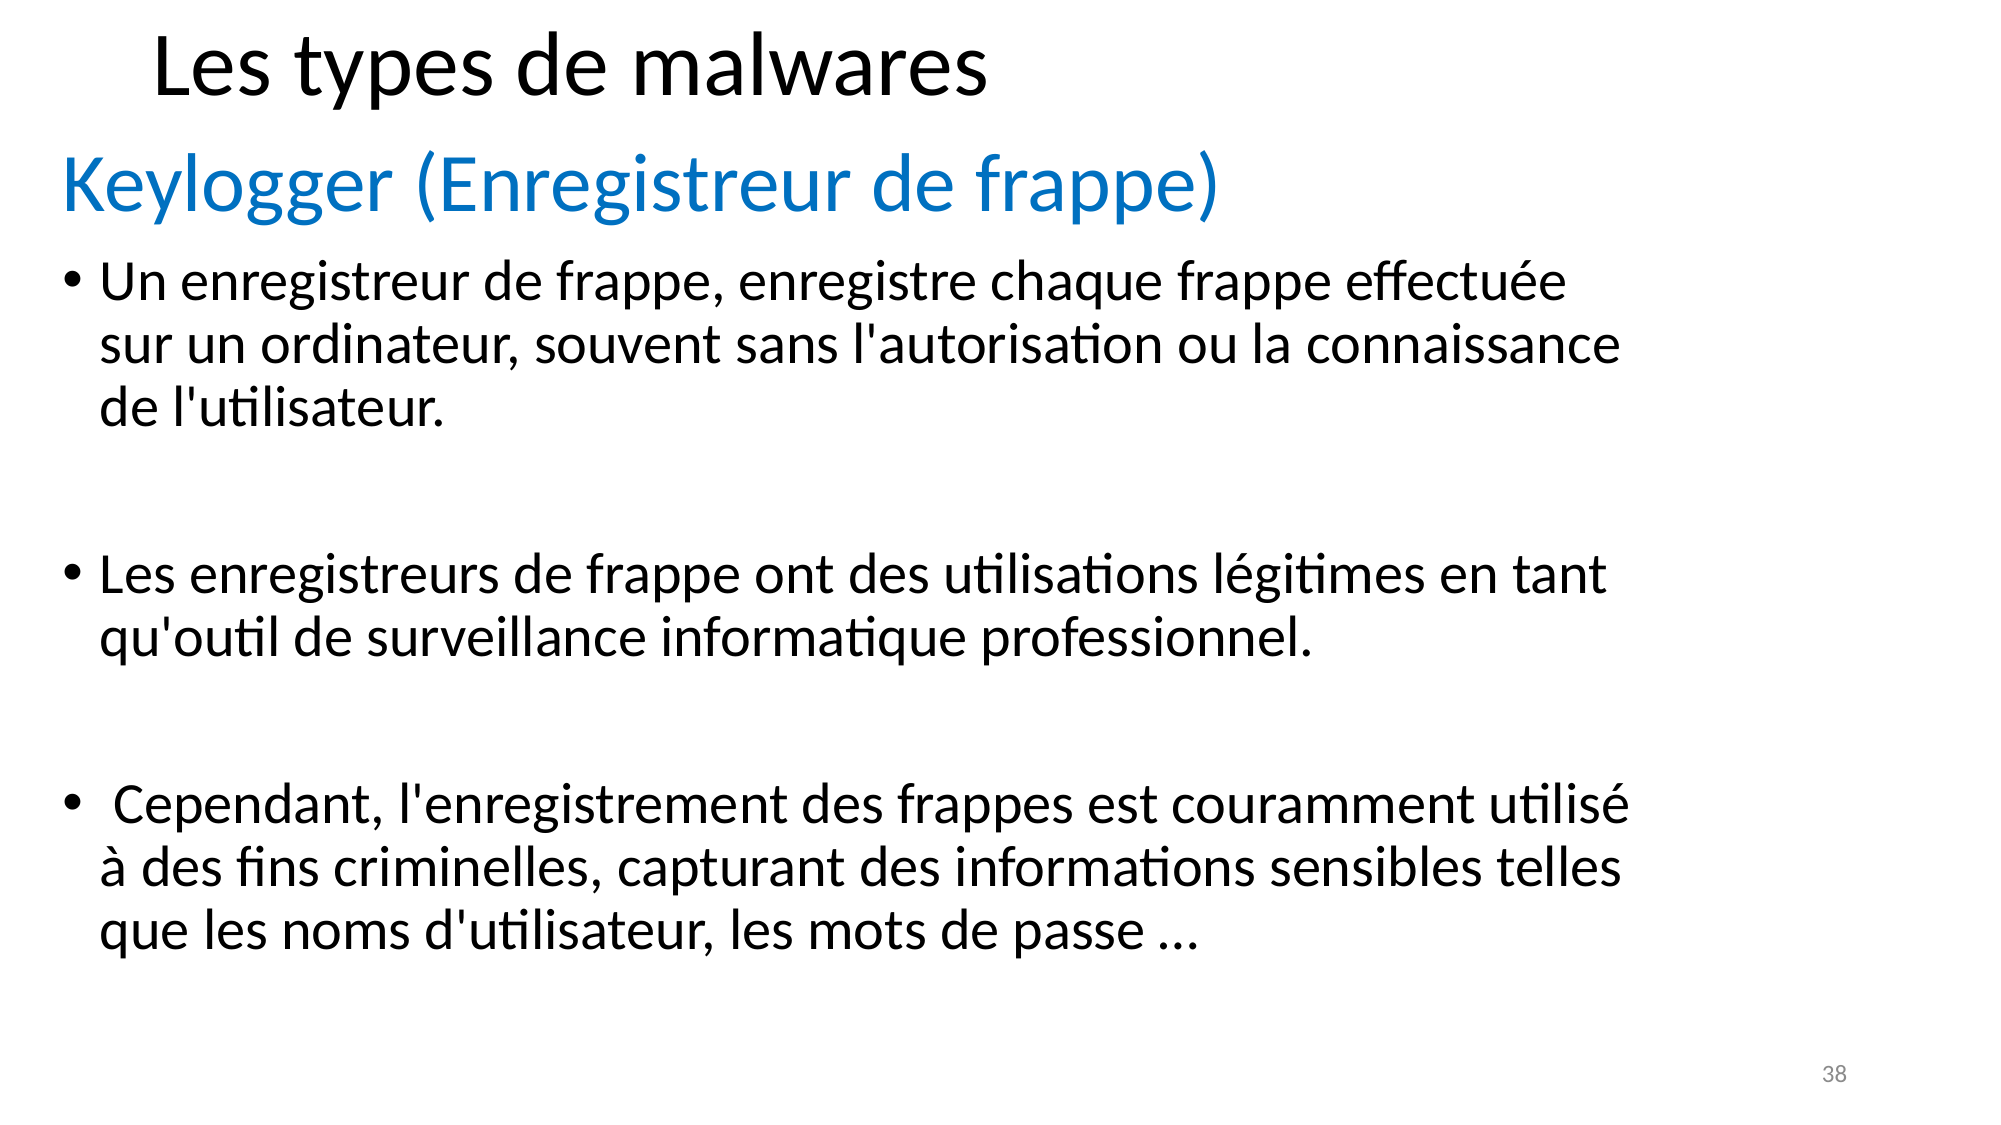

# Les types de malwares
Keylogger (Enregistreur de frappe)
Un enregistreur de frappe, enregistre chaque frappe effectuée sur un ordinateur, souvent sans l'autorisation ou la connaissance de l'utilisateur.

Les enregistreurs de frappe ont des utilisations légitimes en tant qu'outil de surveillance informatique professionnel.

 Cependant, l'enregistrement des frappes est couramment utilisé à des fins criminelles, capturant des informations sensibles telles que les noms d'utilisateur, les mots de passe …
38